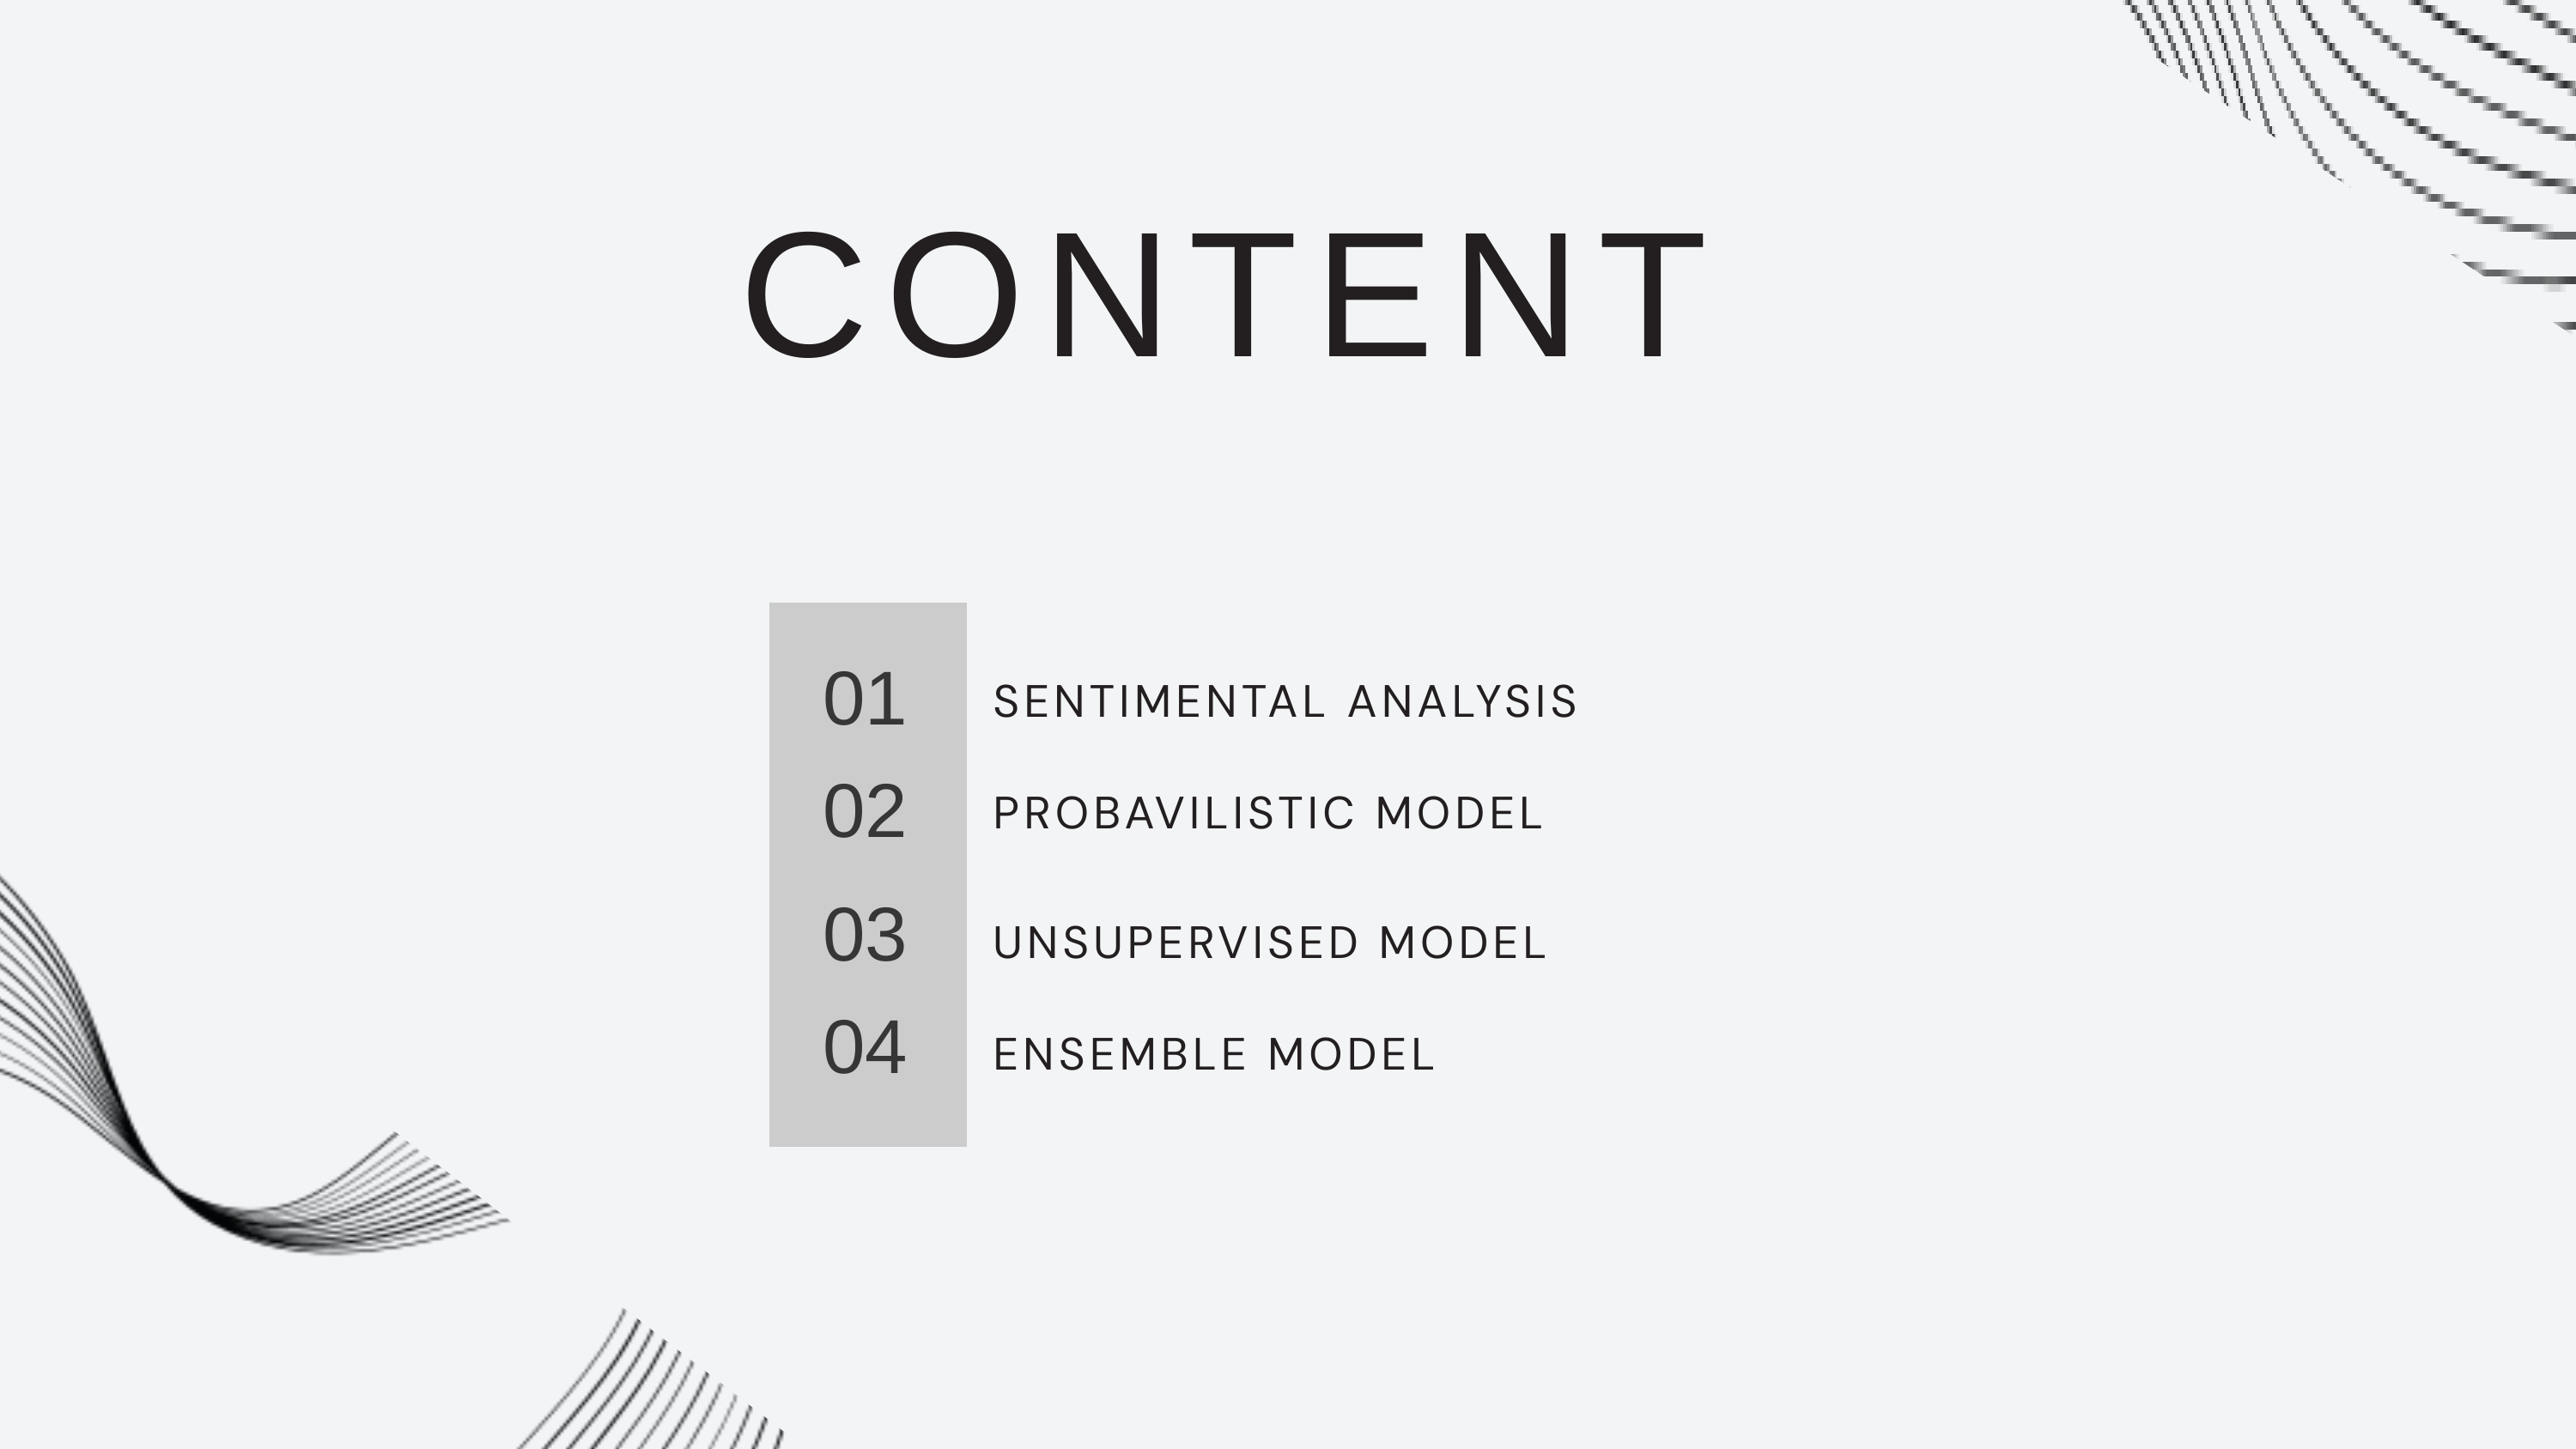

CONTENT

01
SENTIMENTAL ANALYSIS
02
PROBAVILISTIC MODEL
03
UNSUPERVISED MODEL

04
ENSEMBLE MODEL